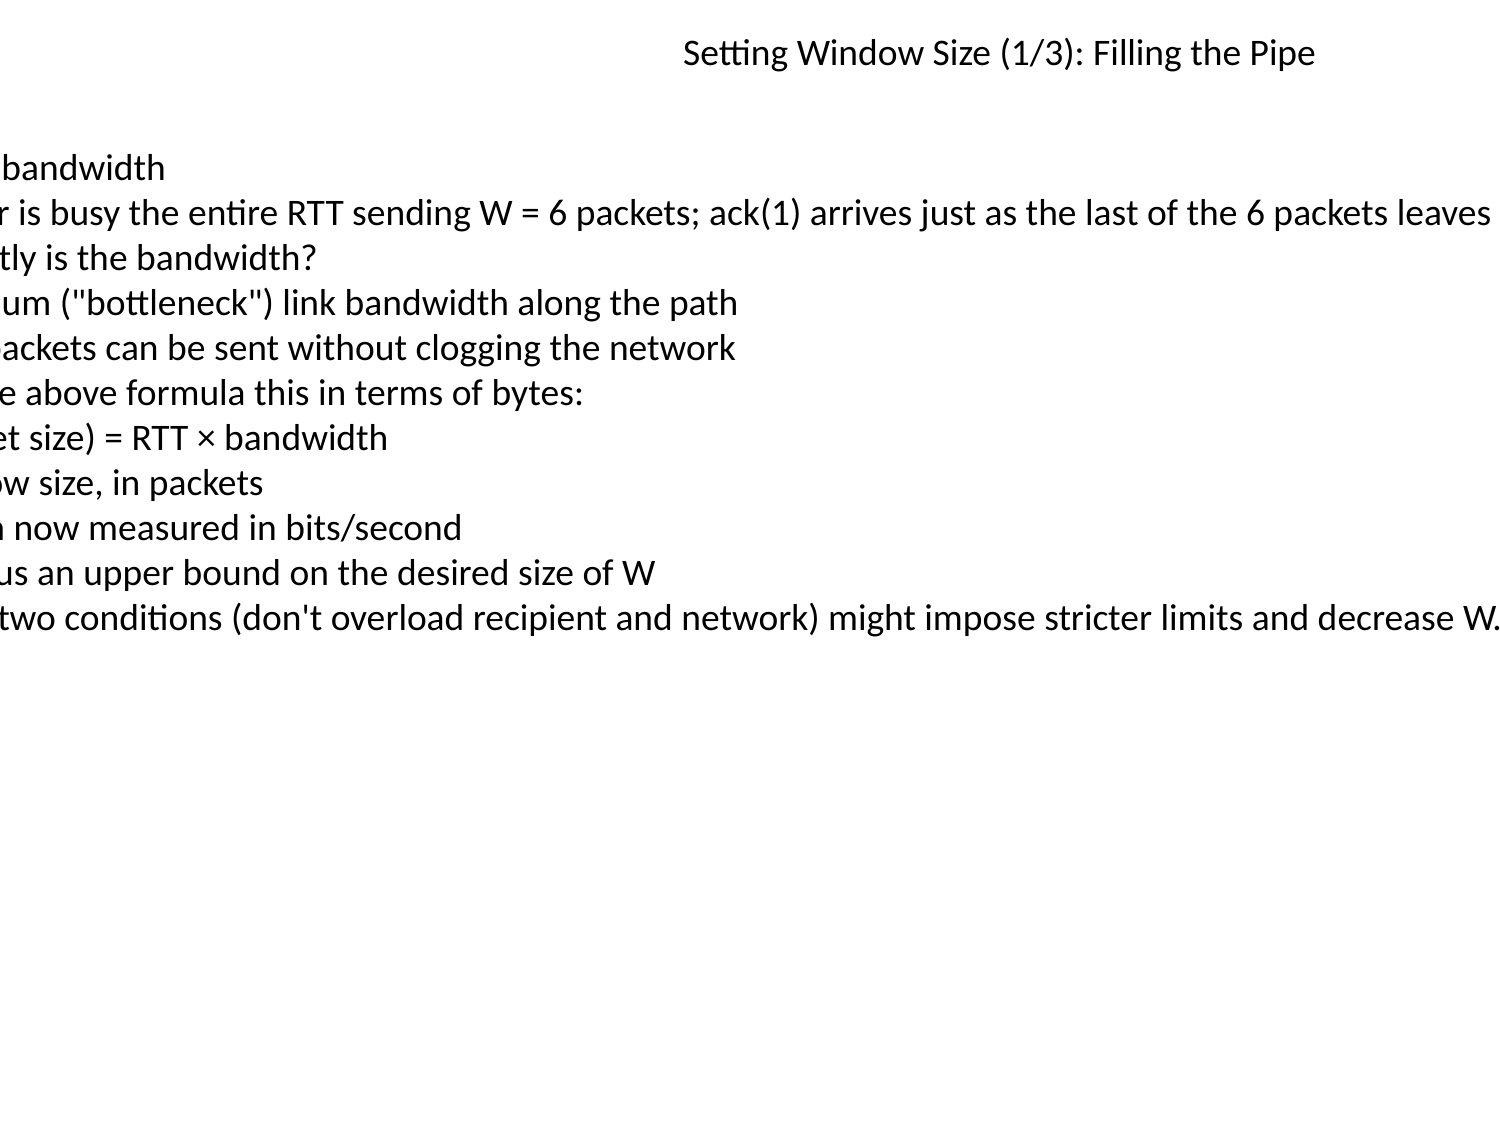

Setting Window Size (1/3): Filling the Pipe
W = RTT × bandwidth
The sender is busy the entire RTT sending W = 6 packets; ack(1) arrives just as the last of the 6 packets leaves
What exactly is the bandwidth?
The minimum ("bottleneck") link bandwidth along the path
How fast packets can be sent without clogging the network
Rewrite the above formula this in terms of bytes:
W × (packet size) = RTT × bandwidth
W = window size, in packets
Bandwidth now measured in bits/second
This gives us an upper bound on the desired size of W
The other two conditions (don't overload recipient and network) might impose stricter limits and decrease W.